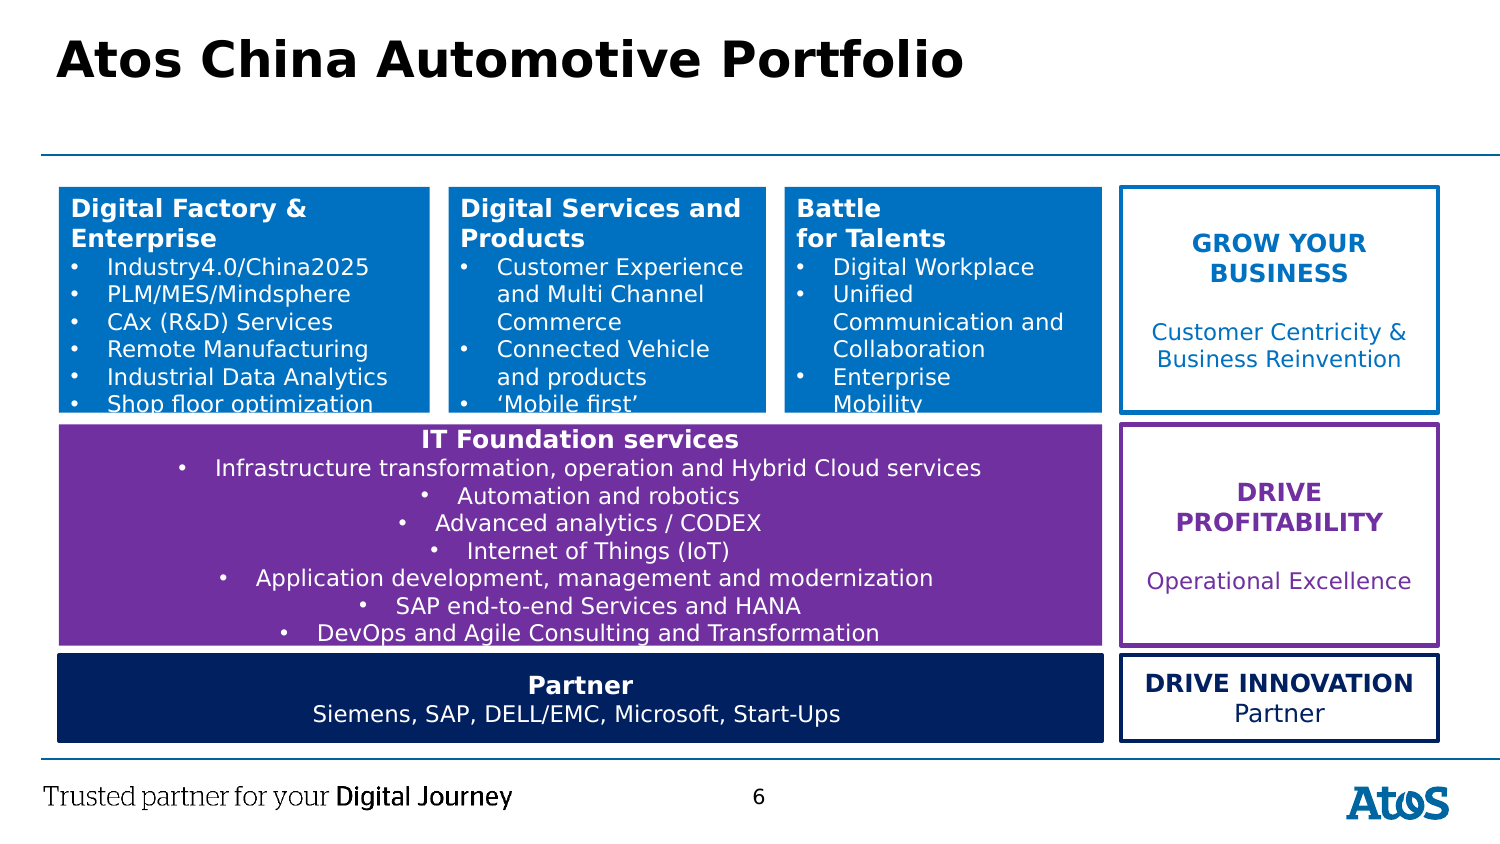

# Atos China Automotive Portfolio
Digital Factory & Enterprise
Industry4.0/China2025
PLM/MES/Mindsphere
CAx (R&D) Services
Remote Manufacturing
Industrial Data Analytics
Shop floor optimization
Digital Services and Products
Customer Experience and Multi Channel Commerce
Connected Vehicle and products
‘Mobile first’
Battle
for Talents
Digital Workplace
Unified
Communication and Collaboration
Enterprise
Mobility
GROW YOUR BUSINESS

Customer Centricity & Business Reinvention
IT Foundation services
Infrastructure transformation, operation and Hybrid Cloud services
Automation and robotics
Advanced analytics / CODEX
Internet of Things (IoT)
Application development, management and modernization
SAP end-to-end Services and HANA
DevOps and Agile Consulting and Transformation
DRIVE PROFITABILITY

Operational Excellence
Partner
Siemens, SAP, DELL/EMC, Microsoft, Start-Ups
DRIVE INNOVATION
Partner